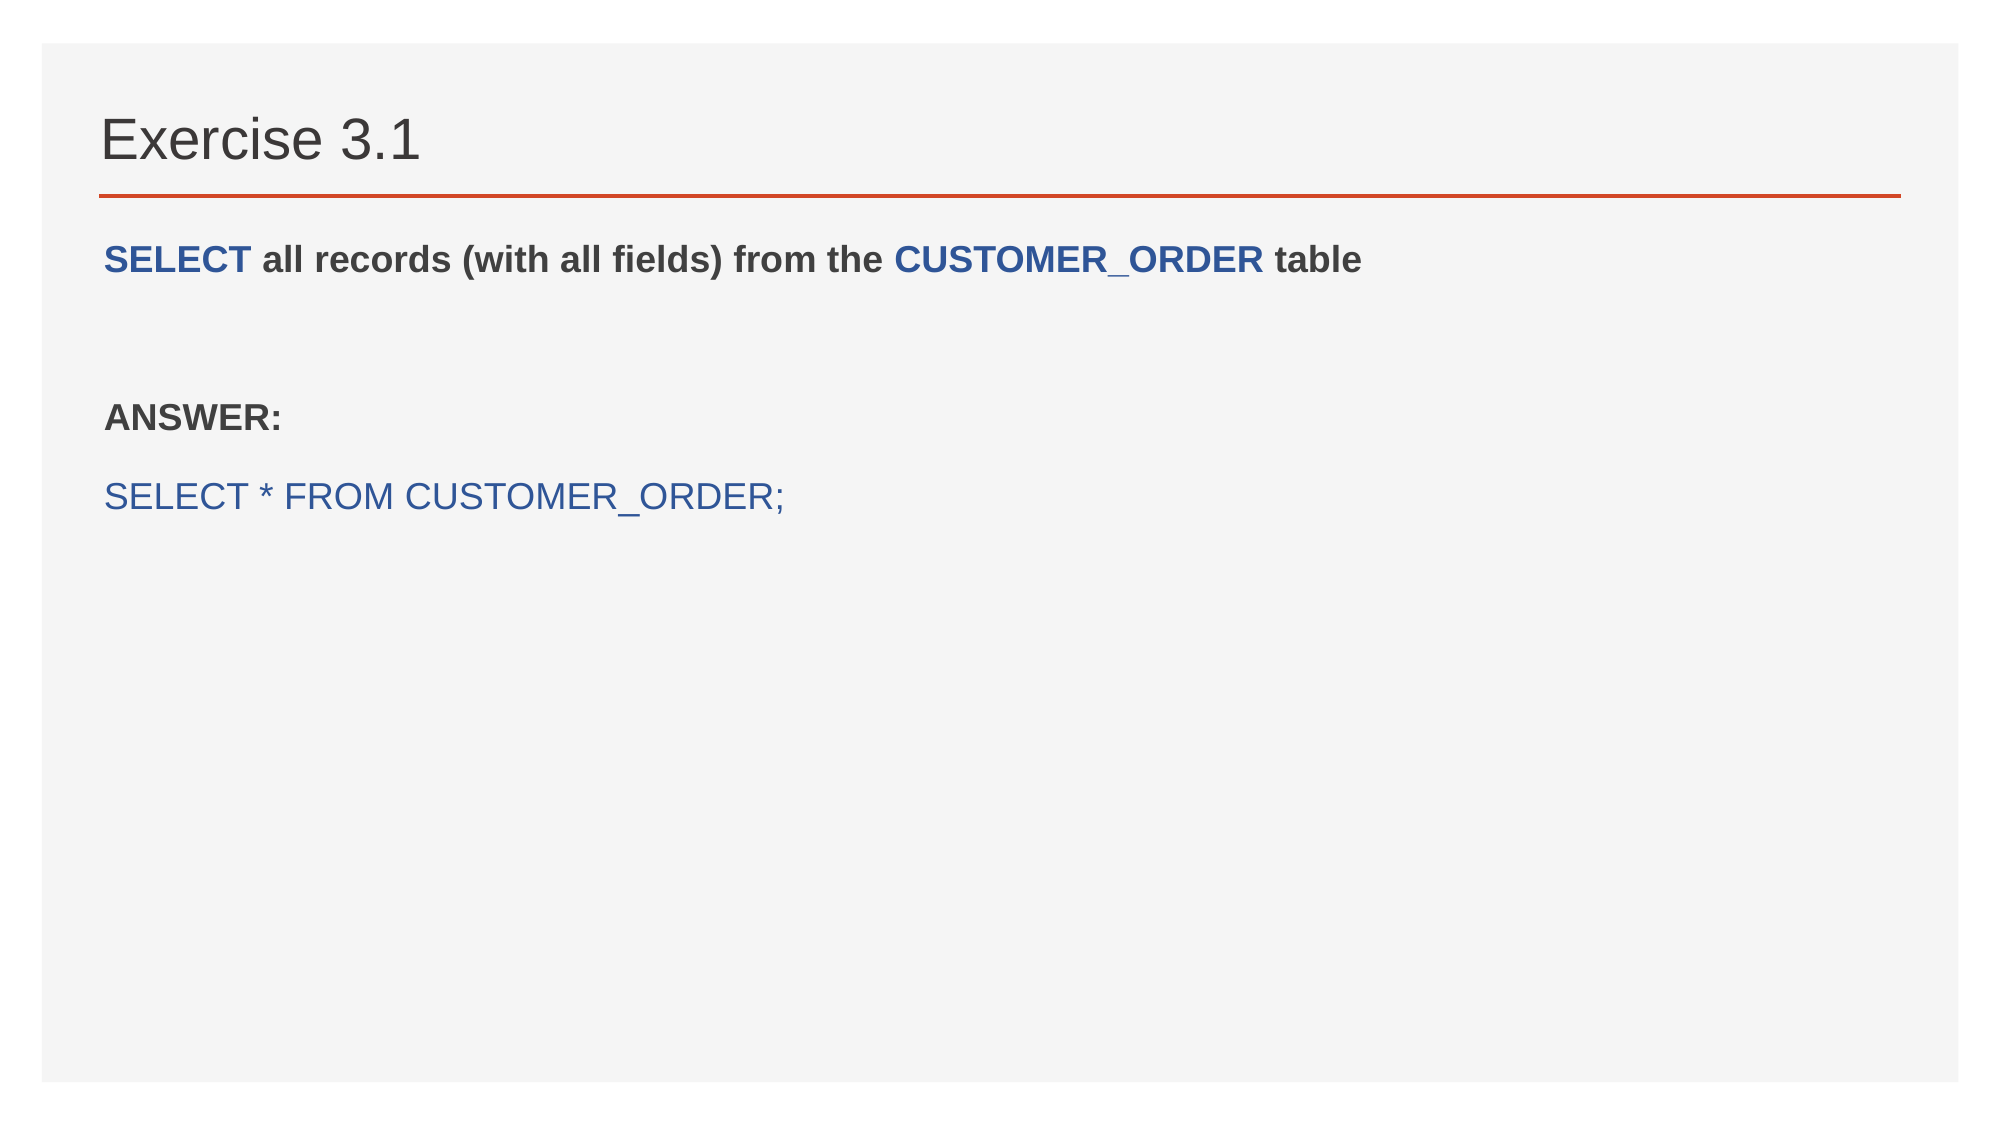

# Exercise 3.1
SELECT all records (with all fields) from the CUSTOMER_ORDER table

ANSWER:
SELECT * FROM CUSTOMER_ORDER;